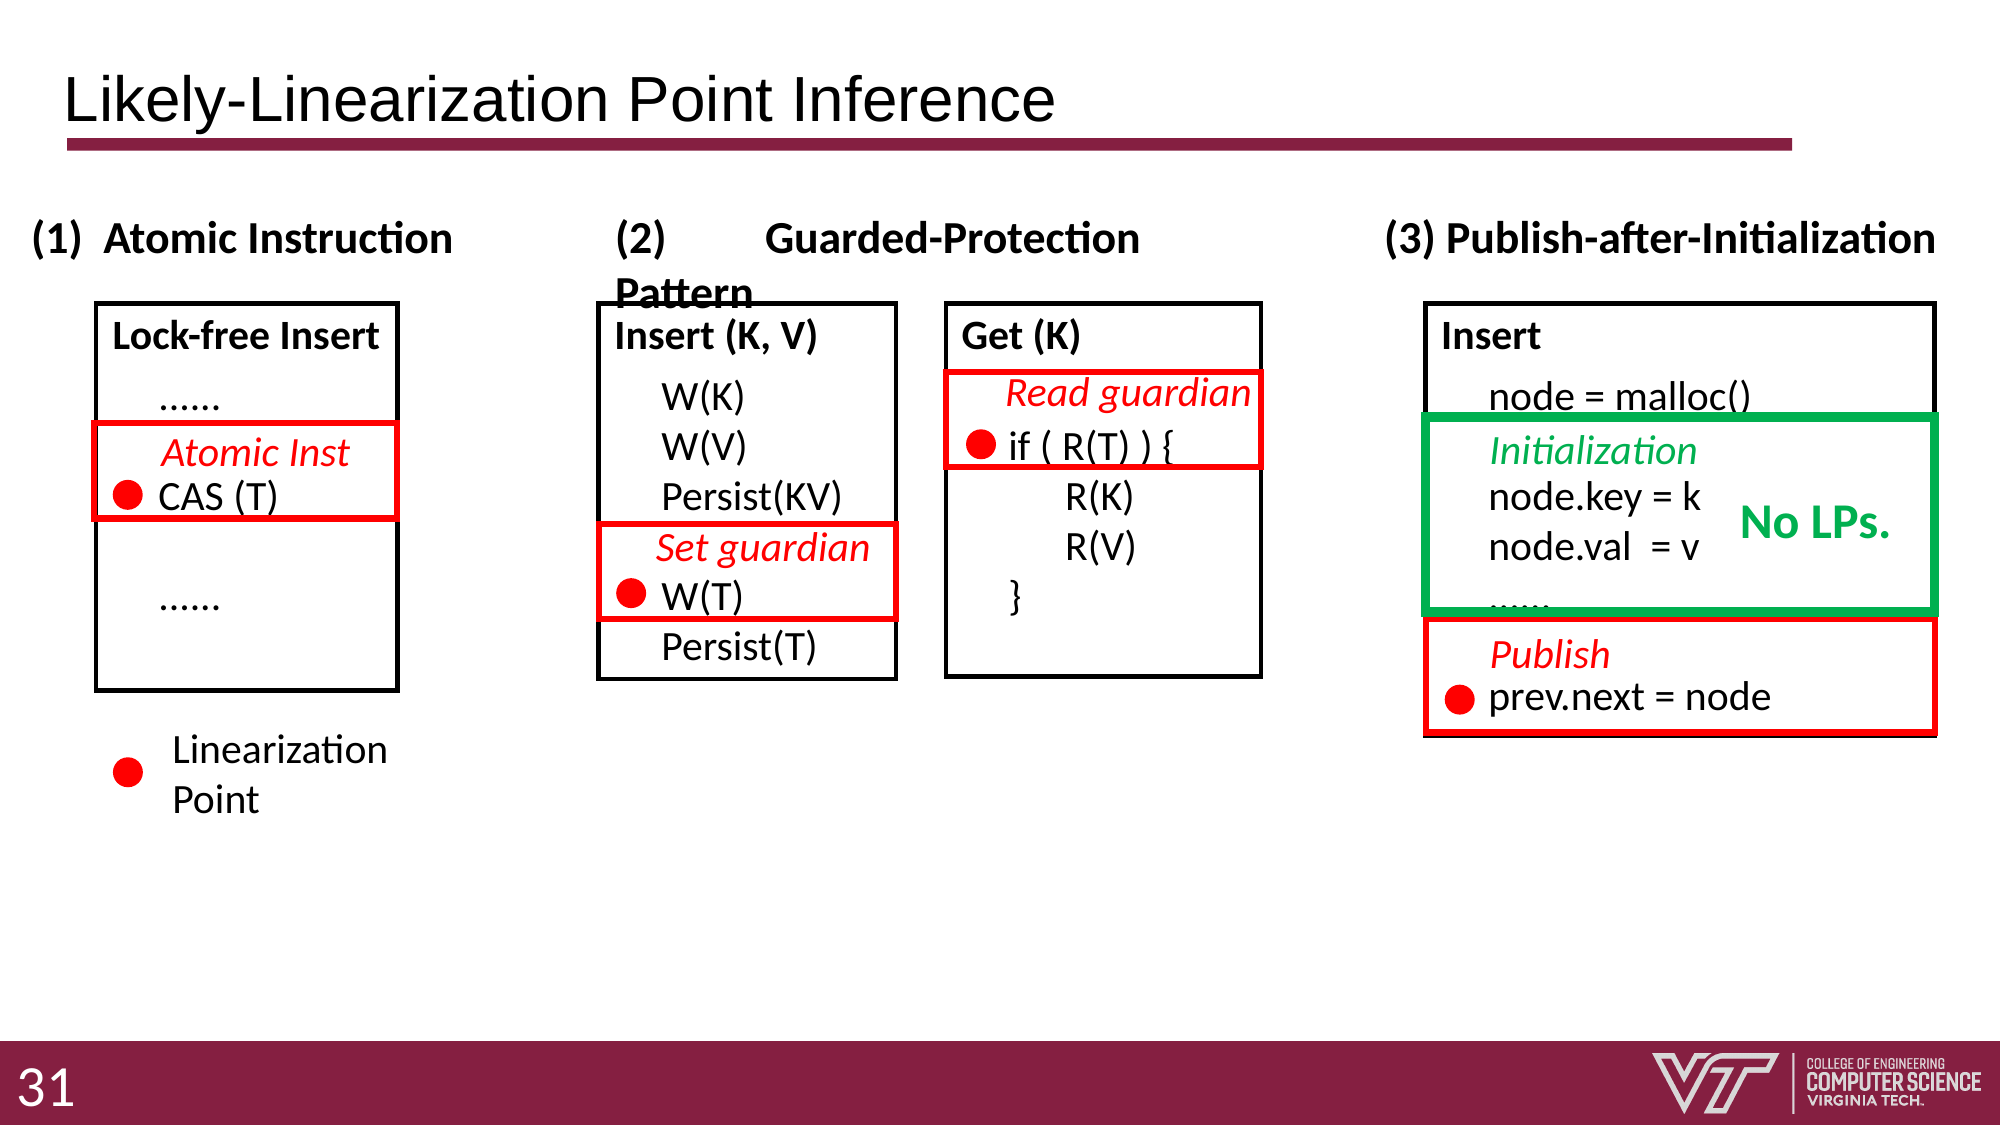

# Likely-Linearization Point Inference
(1)  Atomic Instruction
(2)	Guarded-Protection Pattern
(3) Publish-after-Initialization
Lock-free Insert
Insert (K, V)
Get (K)
Insert

Read guardian
......

CAS (T)

......
W(K)
W(V)
Persist(KV)

W(T)
Persist(T)

if ( R(T) ) {
      R(K)
      R(V)
}
node = malloc()

node.key = k
node.val  = v
......

prev.next = node

Initialization
Atomic Inst

No LPs.
Set guardian

Publish

Linearization
Point

31